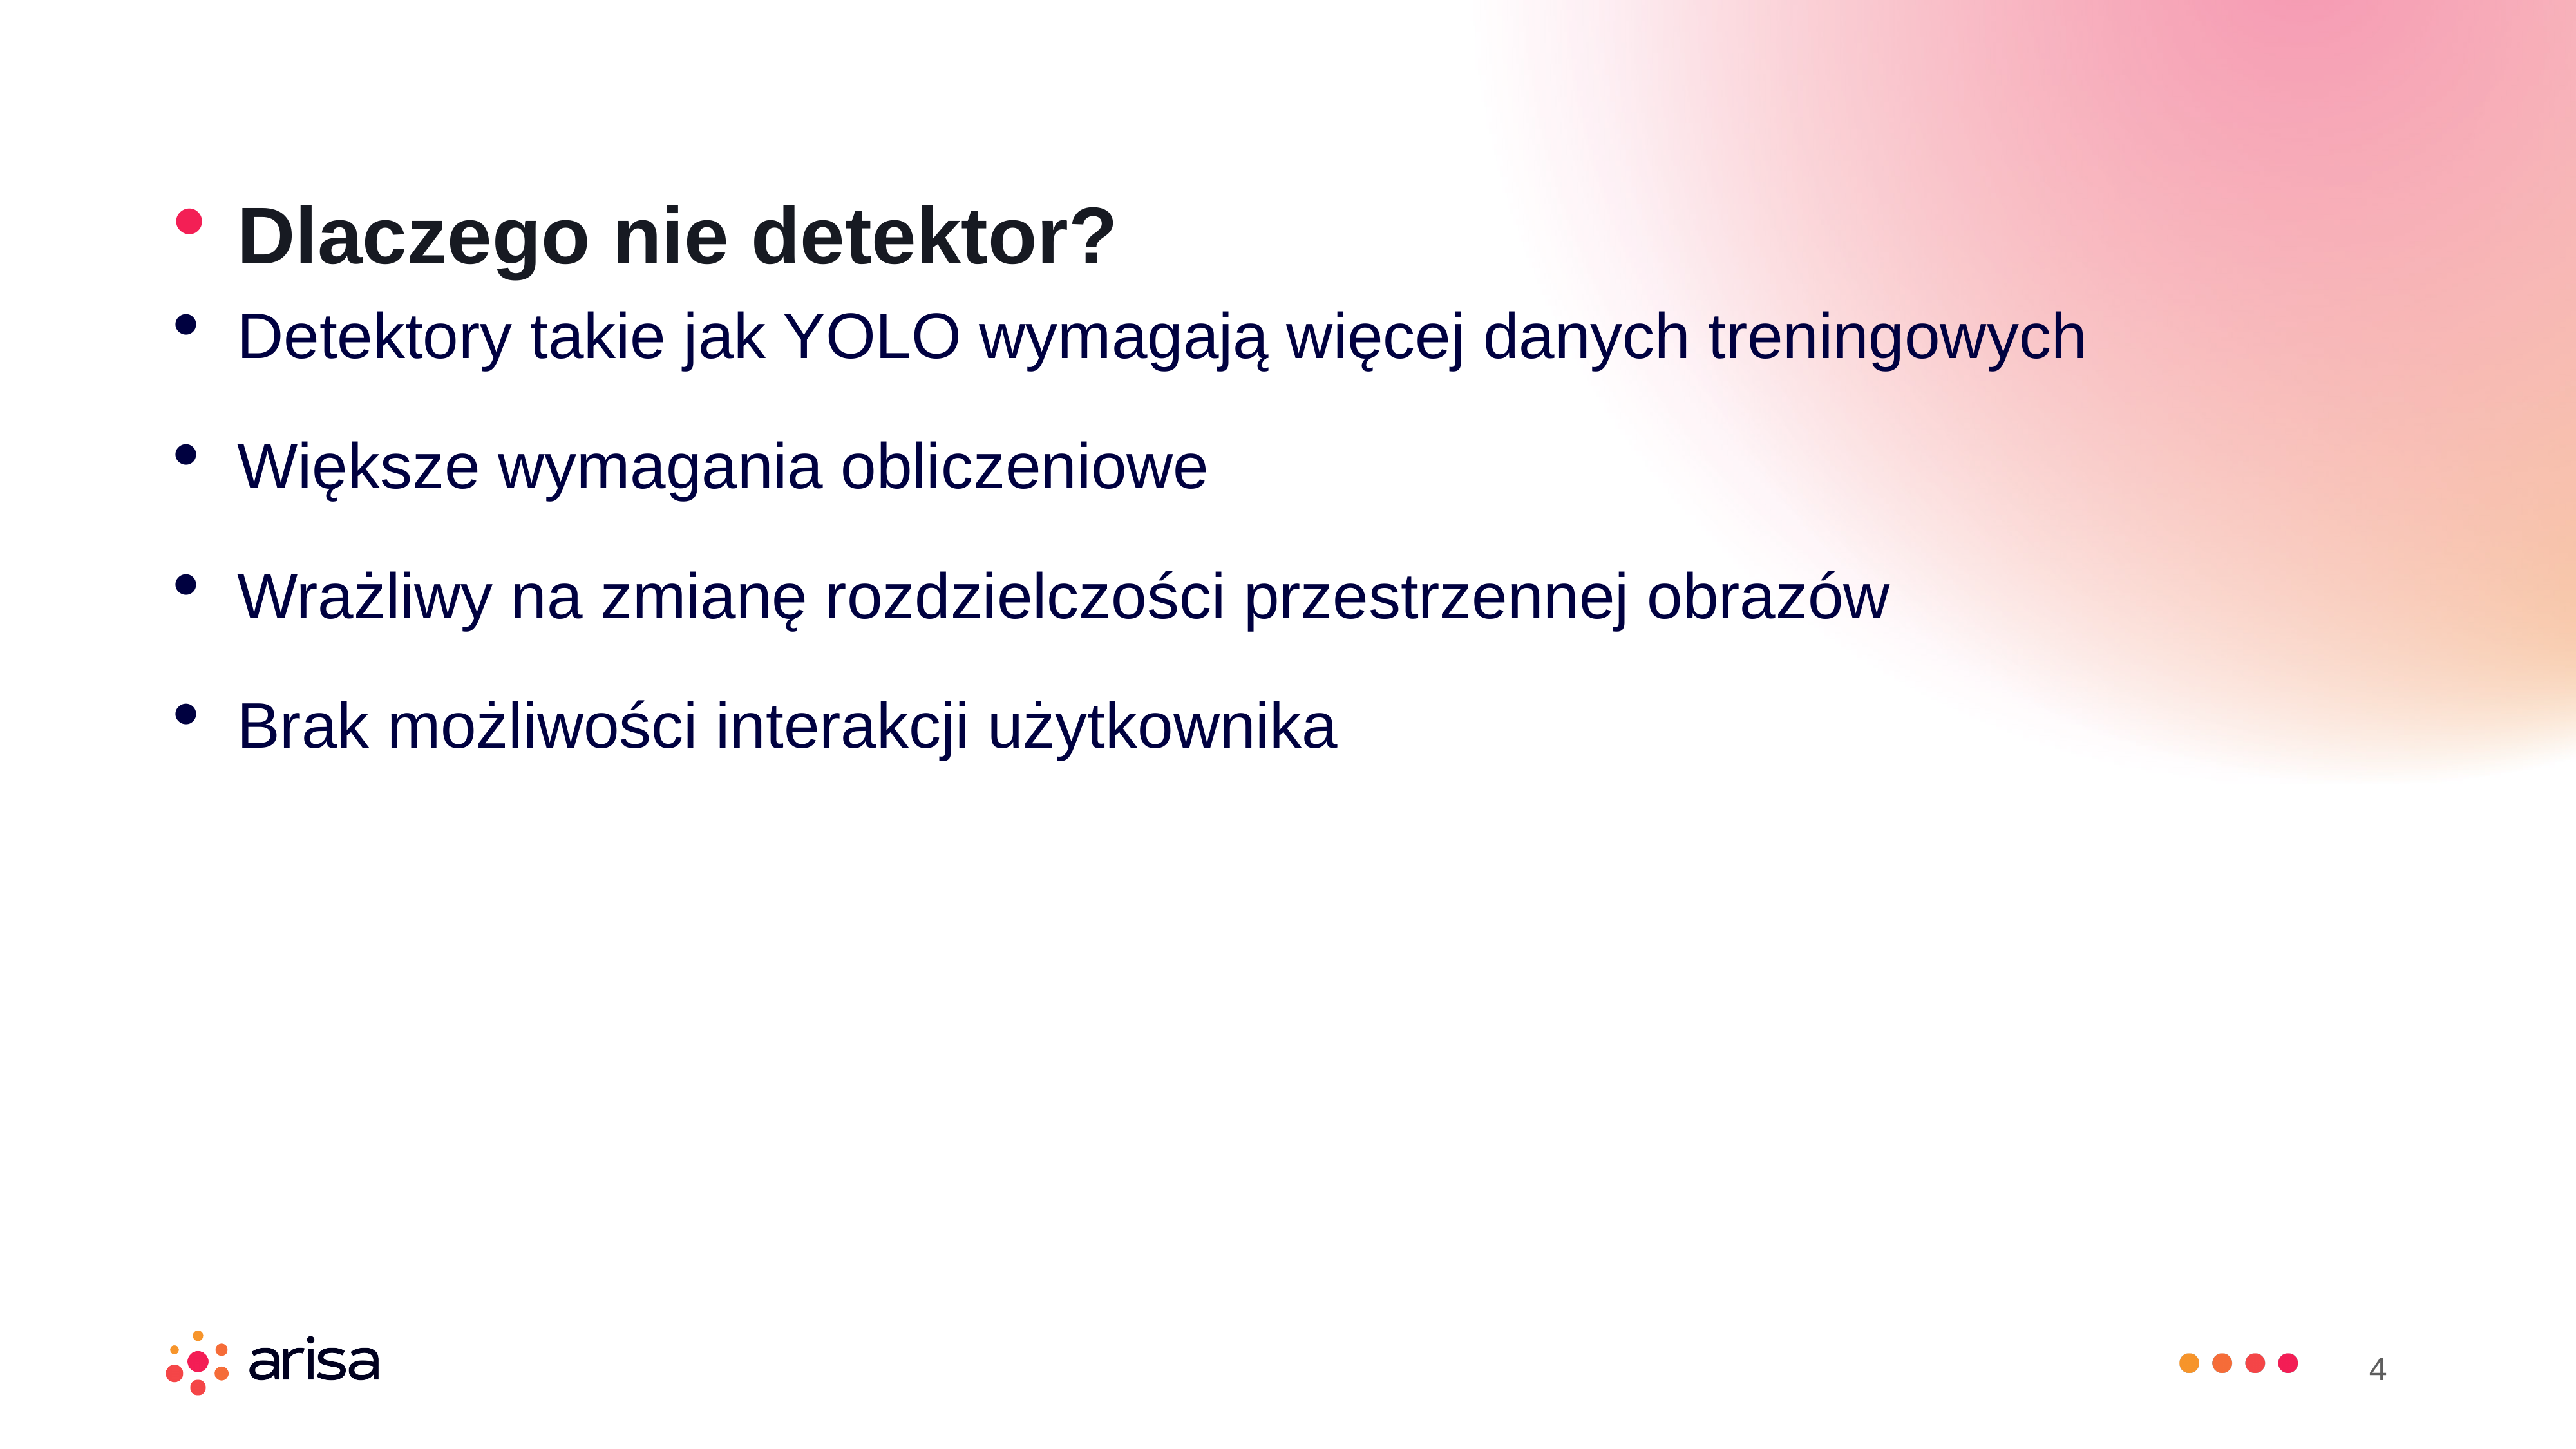

Dlaczego nie detektor?
Detektory takie jak YOLO wymagają więcej danych treningowych
Większe wymagania obliczeniowe
Wrażliwy na zmianę rozdzielczości przestrzennej obrazów
Brak możliwości interakcji użytkownika
4